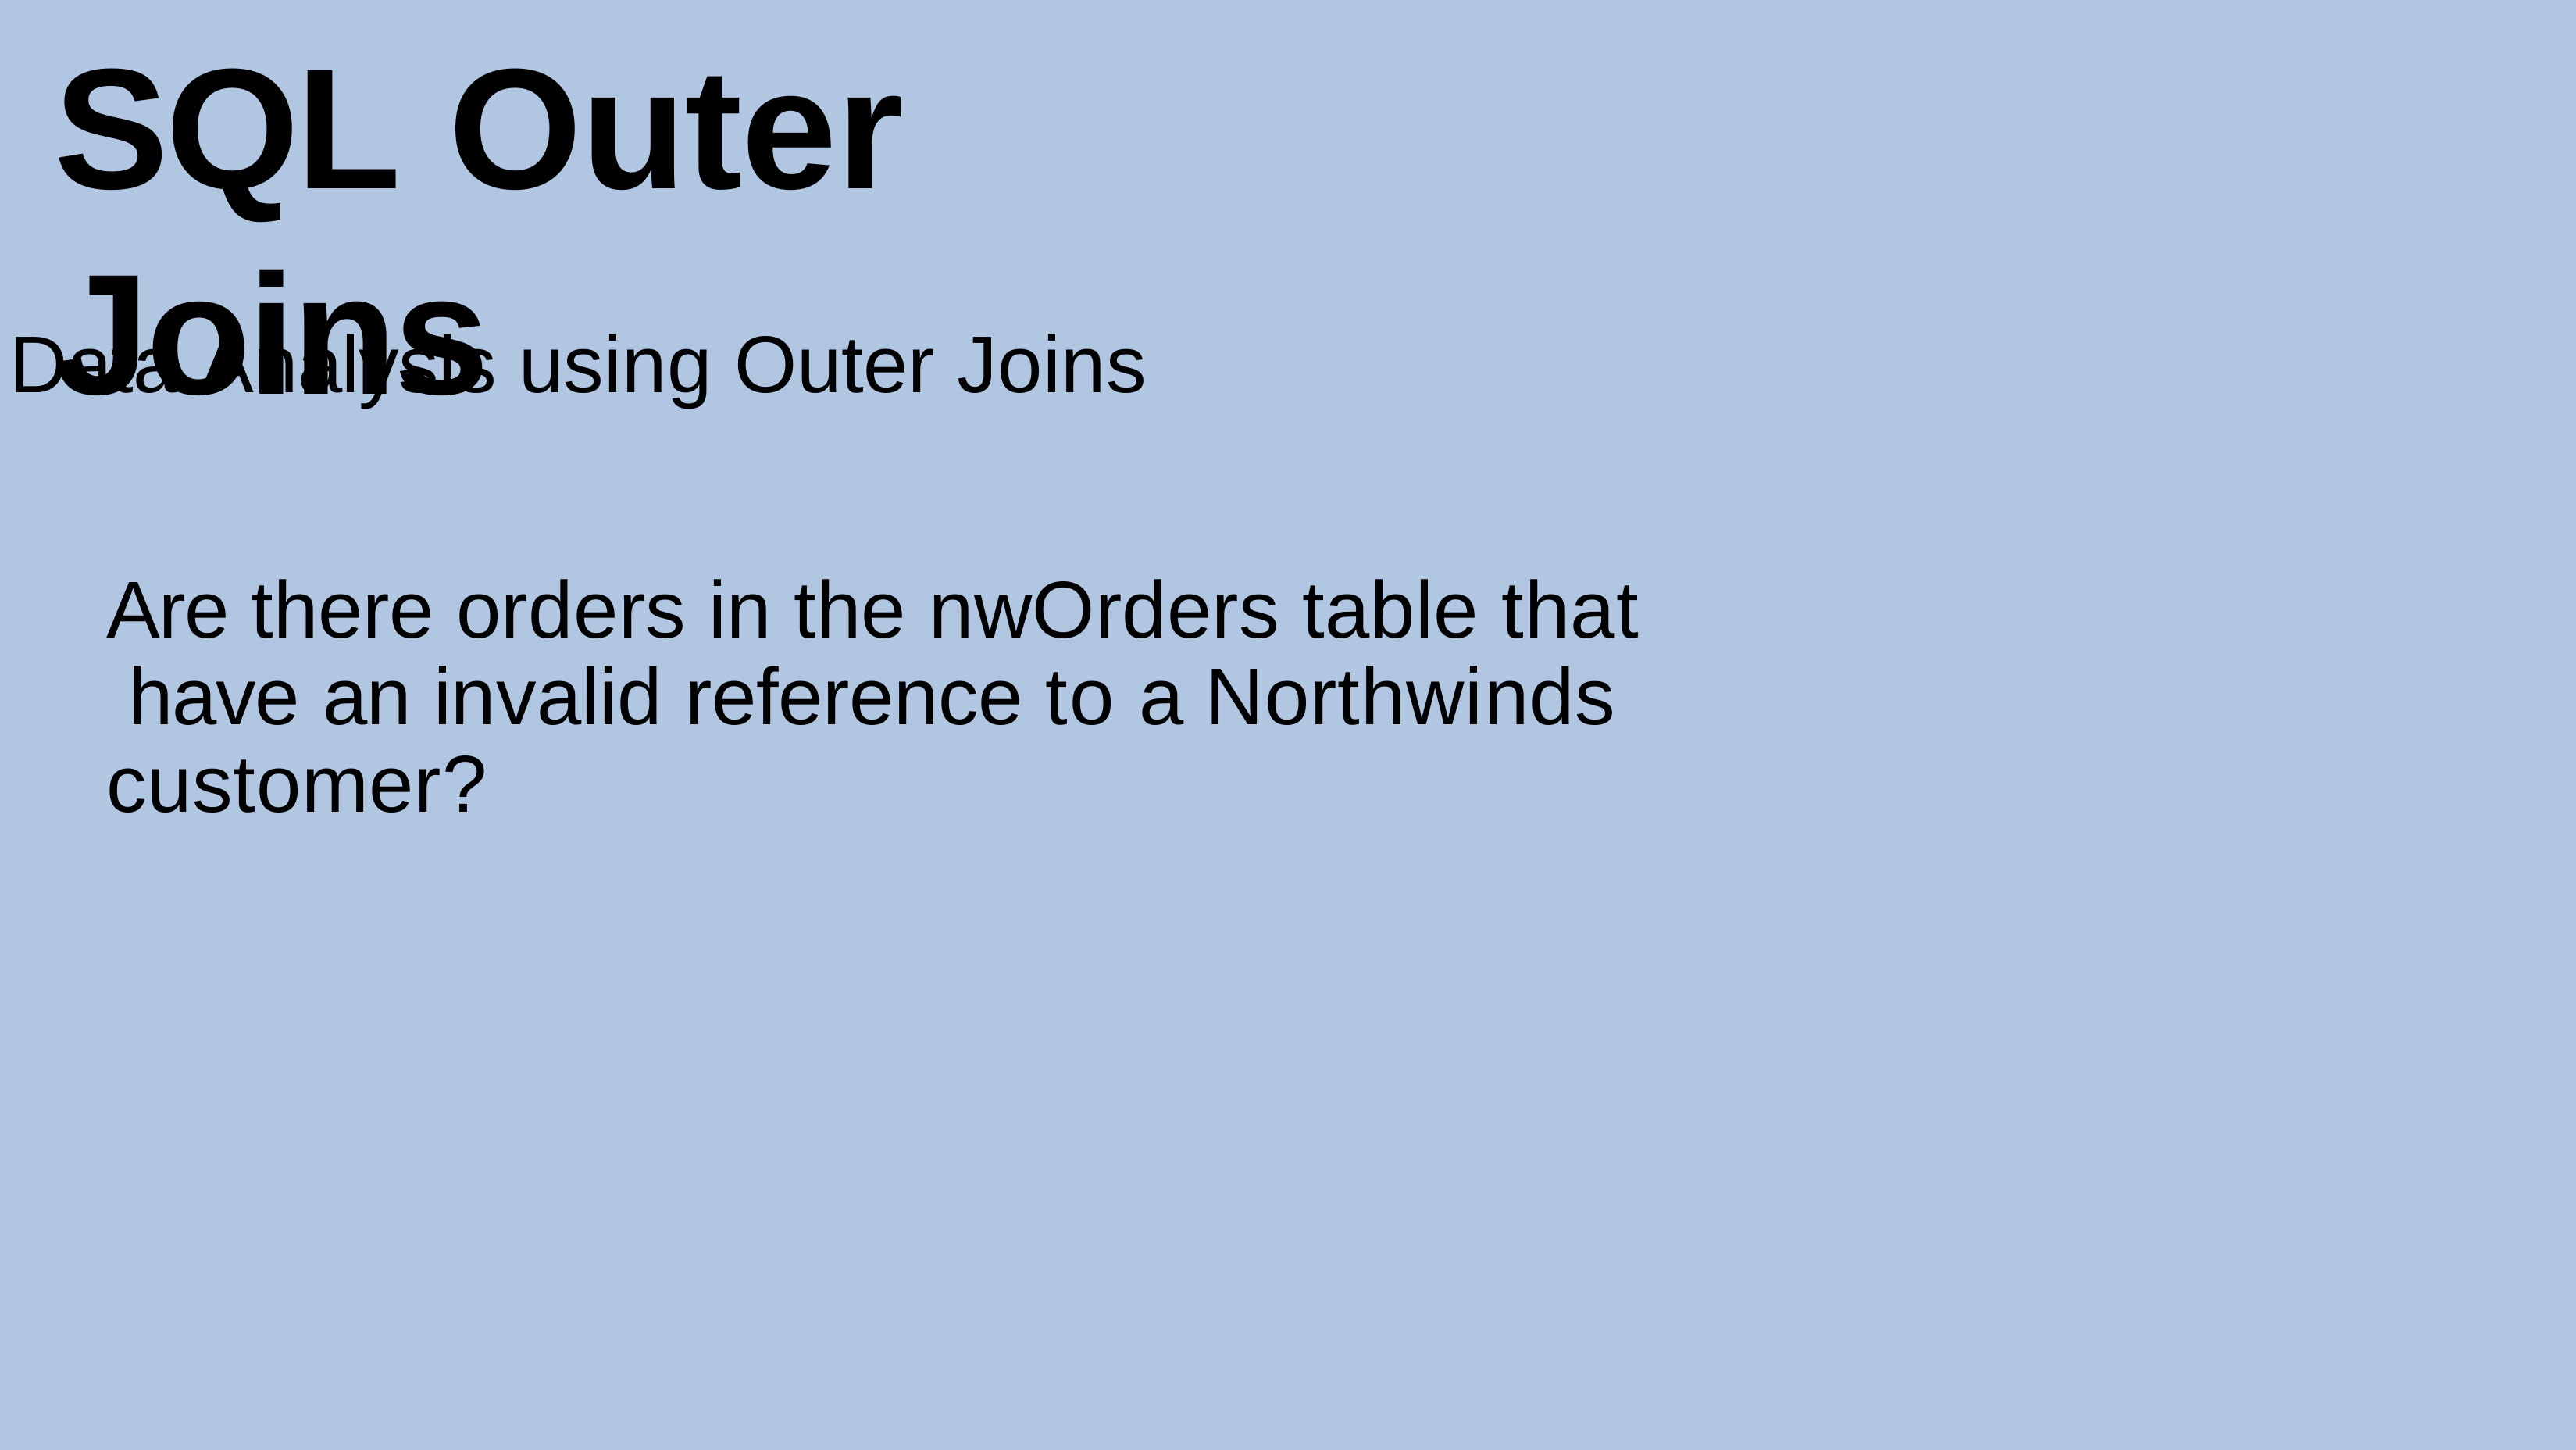

# SQL Outer Joins
Data Analysis using Outer Joins

Are there orders in the nwOrders table that  have an invalid reference to a Northwinds  customer?